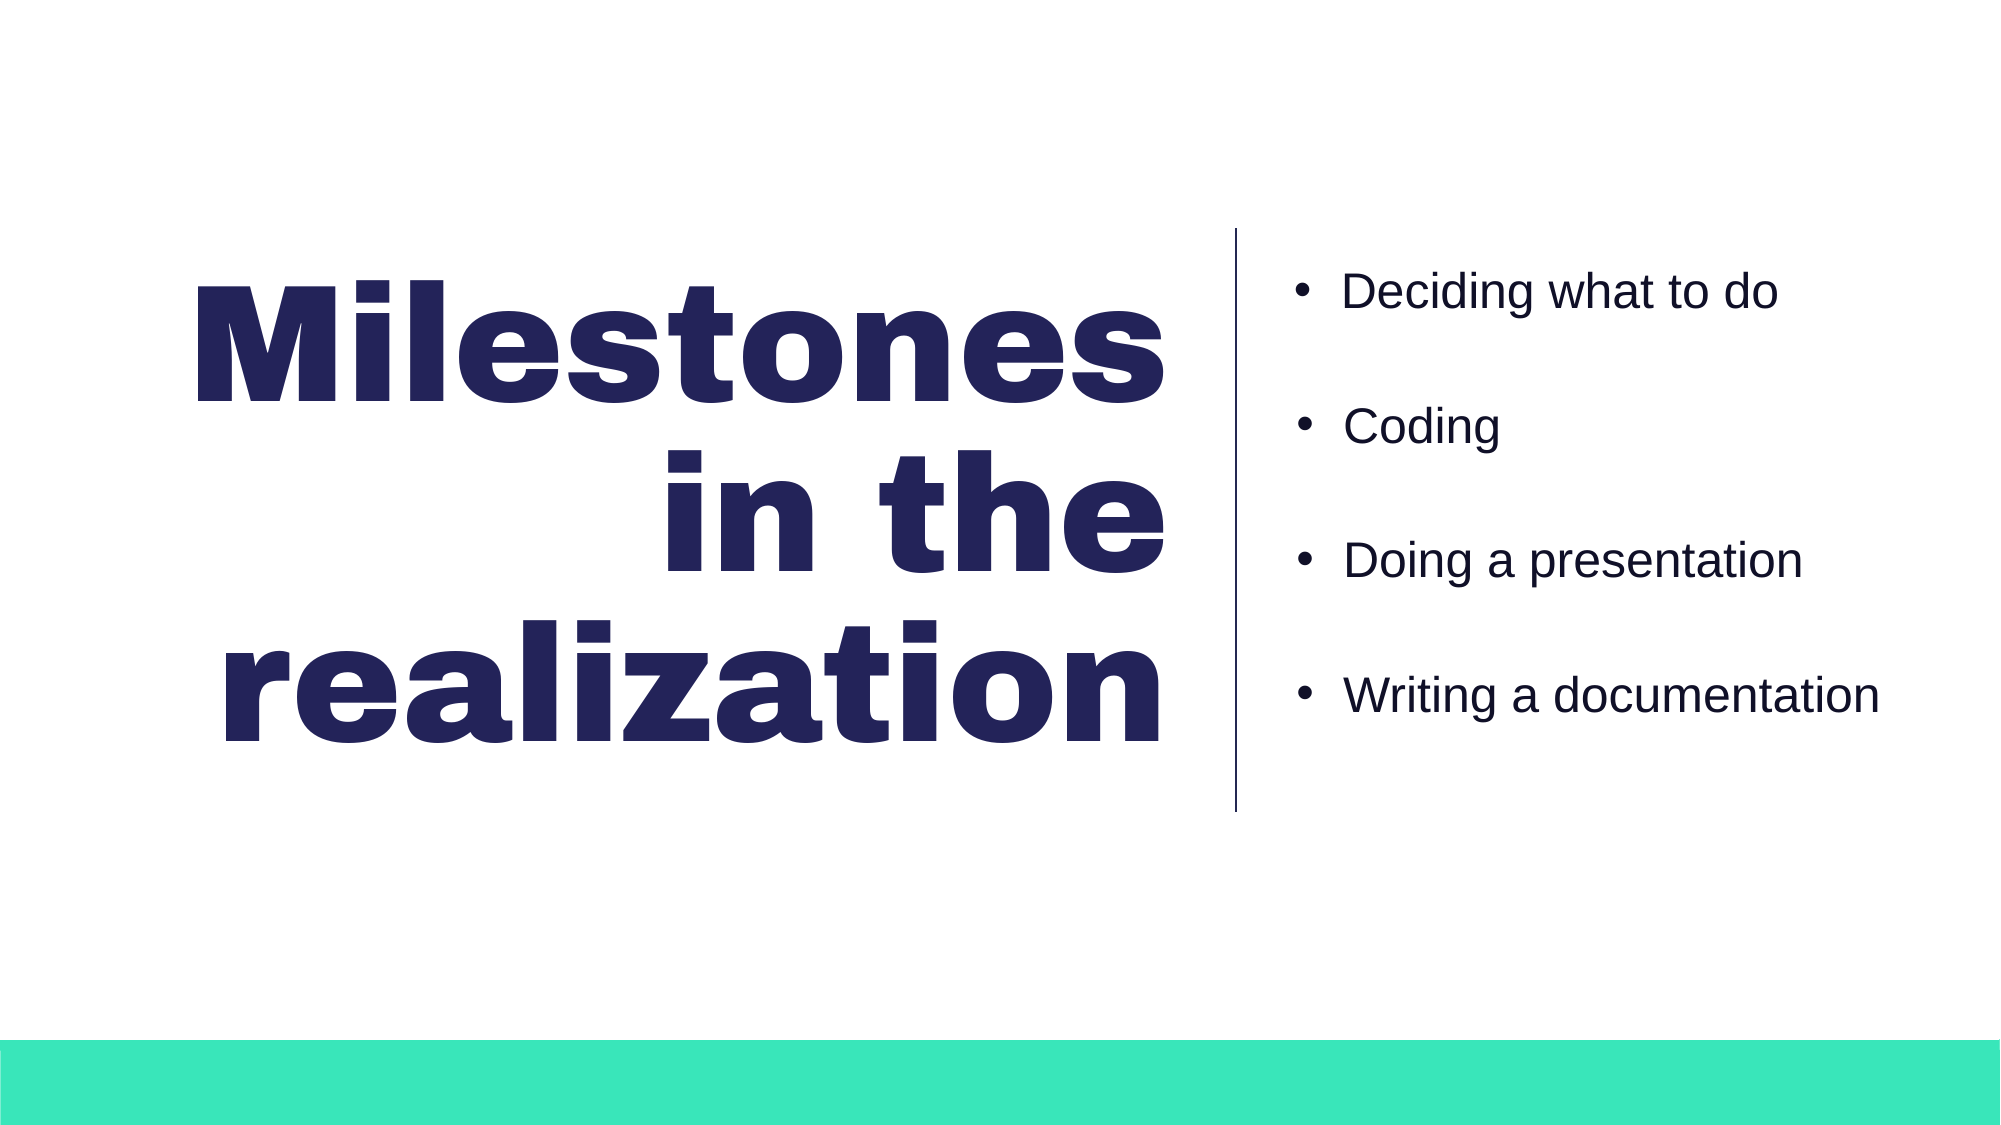

# Milestones in the realization
Deciding what to do
Coding
Doing a presentation
Writing a documentation